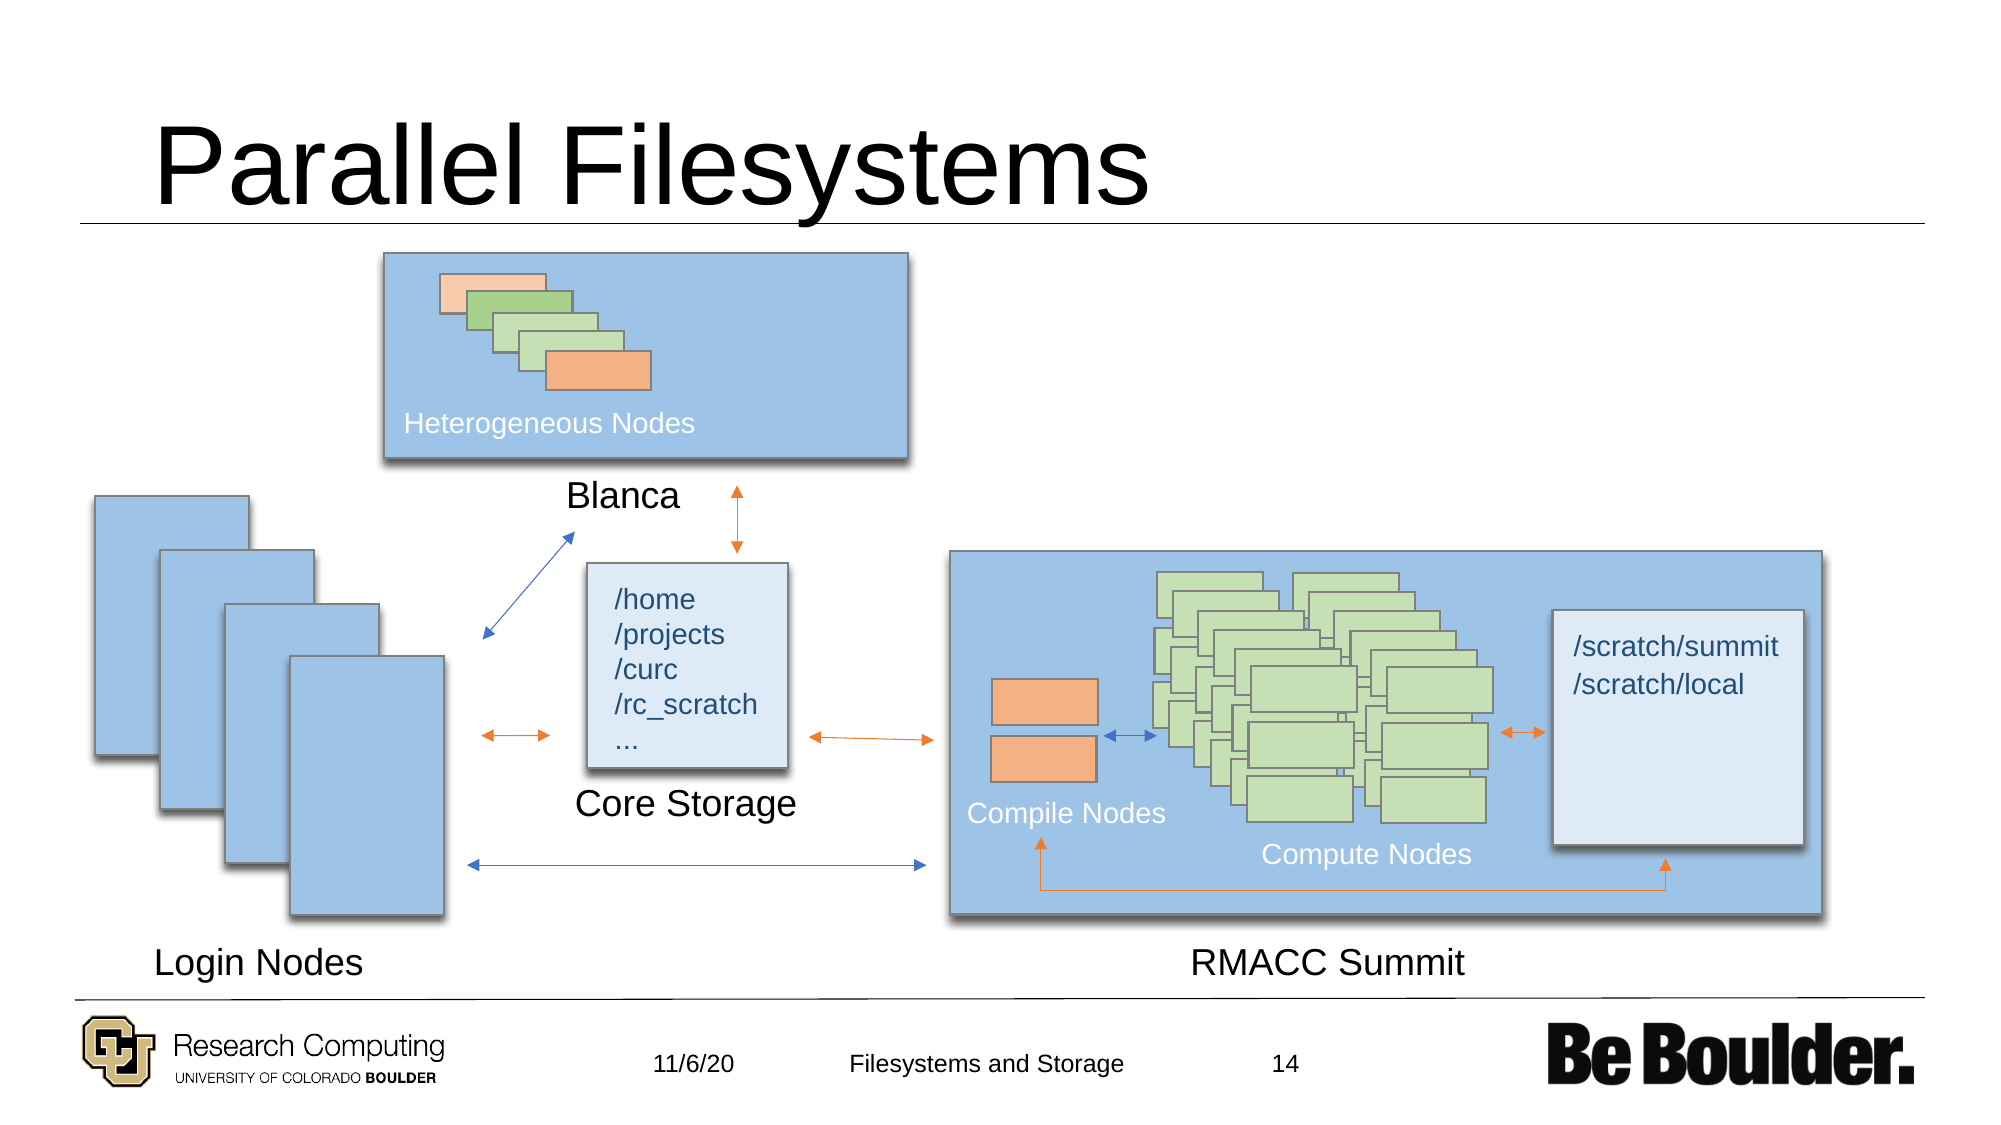

# Parallel Filesystems

Heterogeneous Nodes
Blanca

/home
/projects
/curc
/rc_scratch
...

/scratch/summit

/scratch/local

Core Storage

Compile Nodes
Compute Nodes
Login Nodes
RMACC Summit
11/6/20
14
Filesystems and Storage